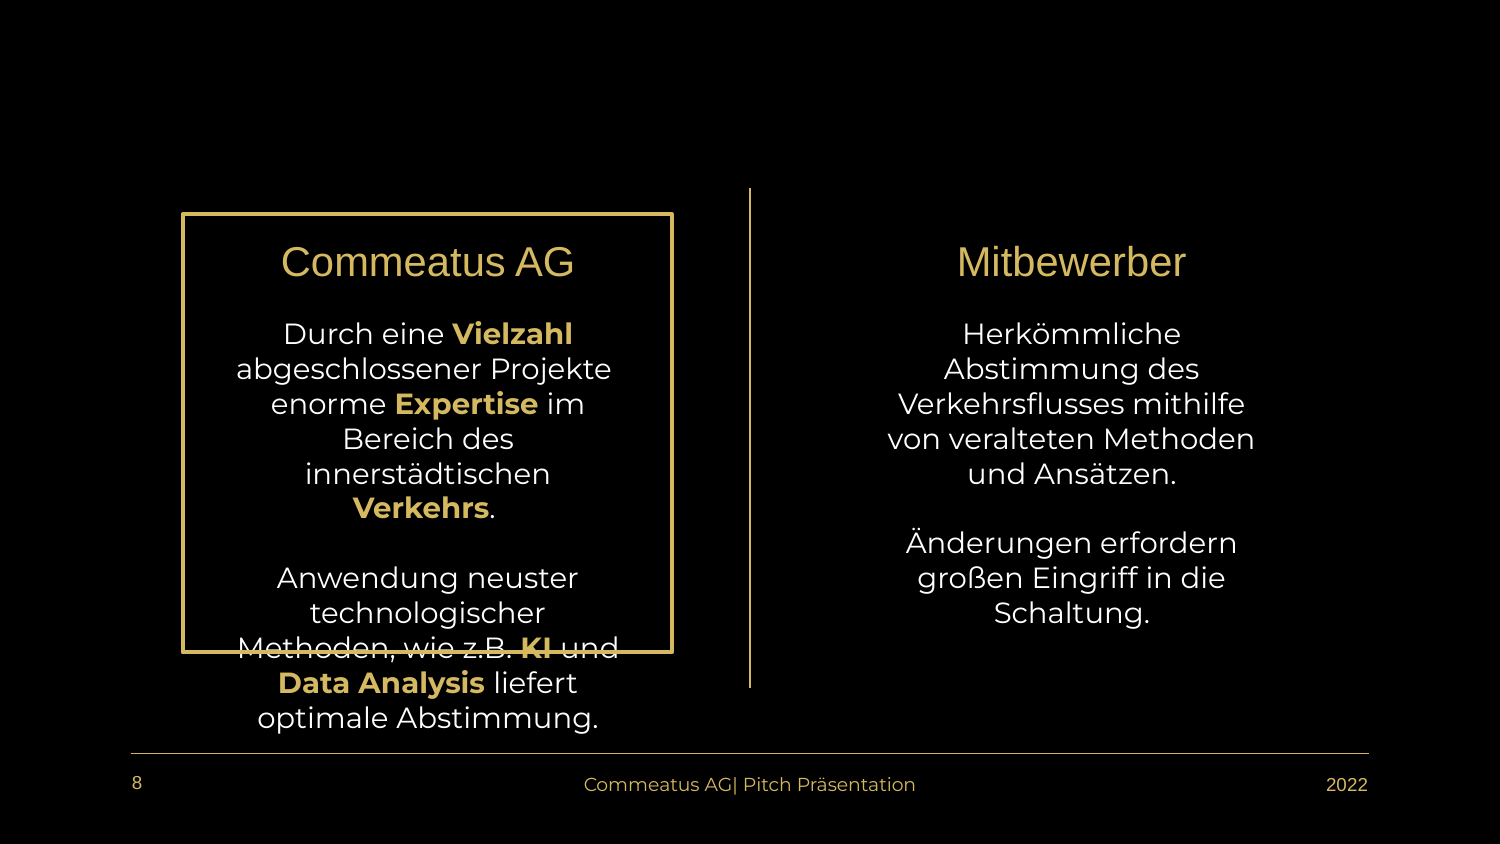

# Commeatus AG
Mitbewerber
Herkömmliche Abstimmung des Verkehrsflusses mithilfe von veralteten Methoden und Ansätzen.

Änderungen erfordern großen Eingriff in die Schaltung.

Durch eine Vielzahl abgeschlossener Projekte  enorme Expertise im Bereich des innerstädtischen Verkehrs.

Anwendung neuster technologischer Methoden, wie z.B. KI und Data Analysis liefert optimale Abstimmung.
8
Commeatus AG| Pitch Präsentation
2022